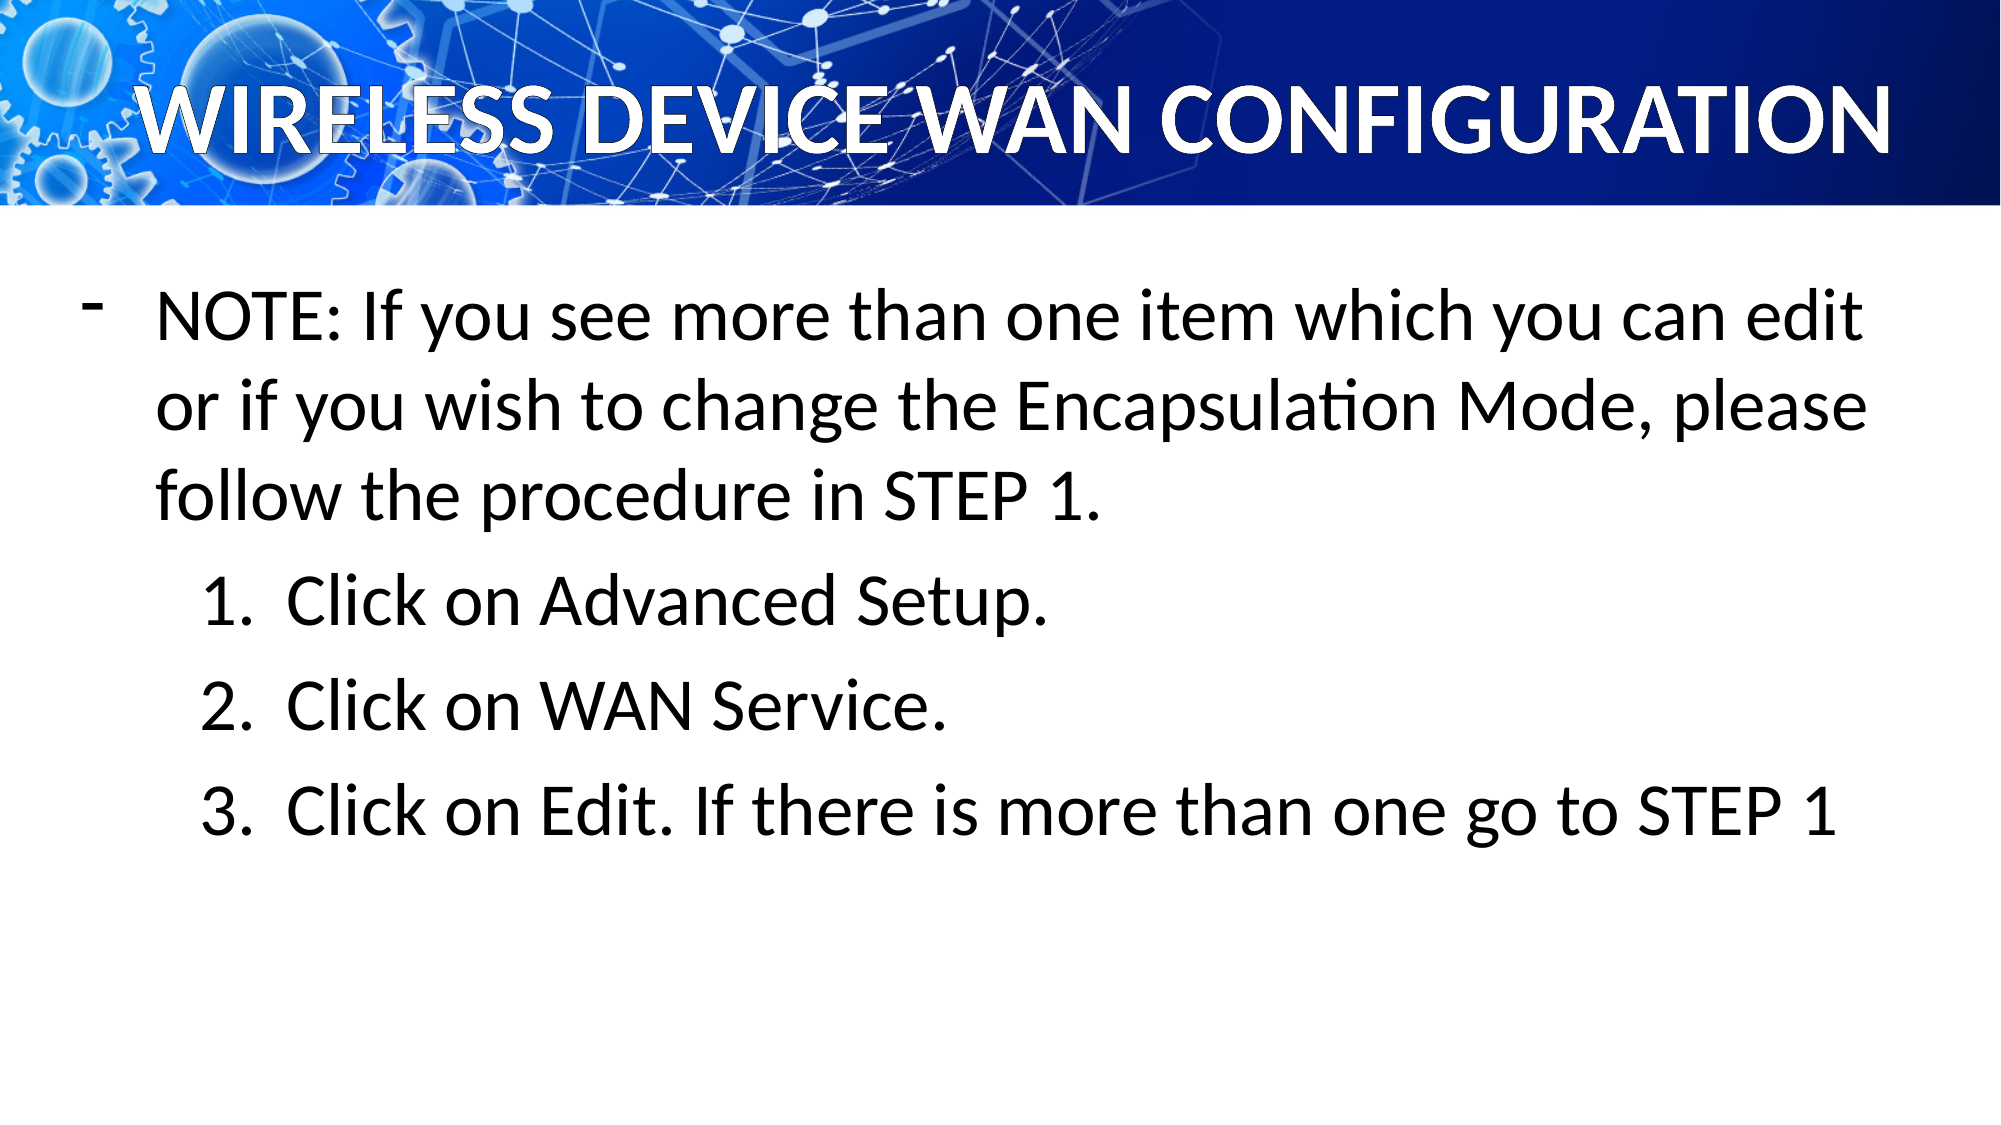

# WIRELESS DEVICE WAN CONFIGURATION
NOTE: If you see more than one item which you can edit or if you wish to change the Encapsulation Mode, please follow the procedure in STEP 1.
Click on Advanced Setup.
Click on WAN Service.
Click on Edit. If there is more than one go to STEP 1